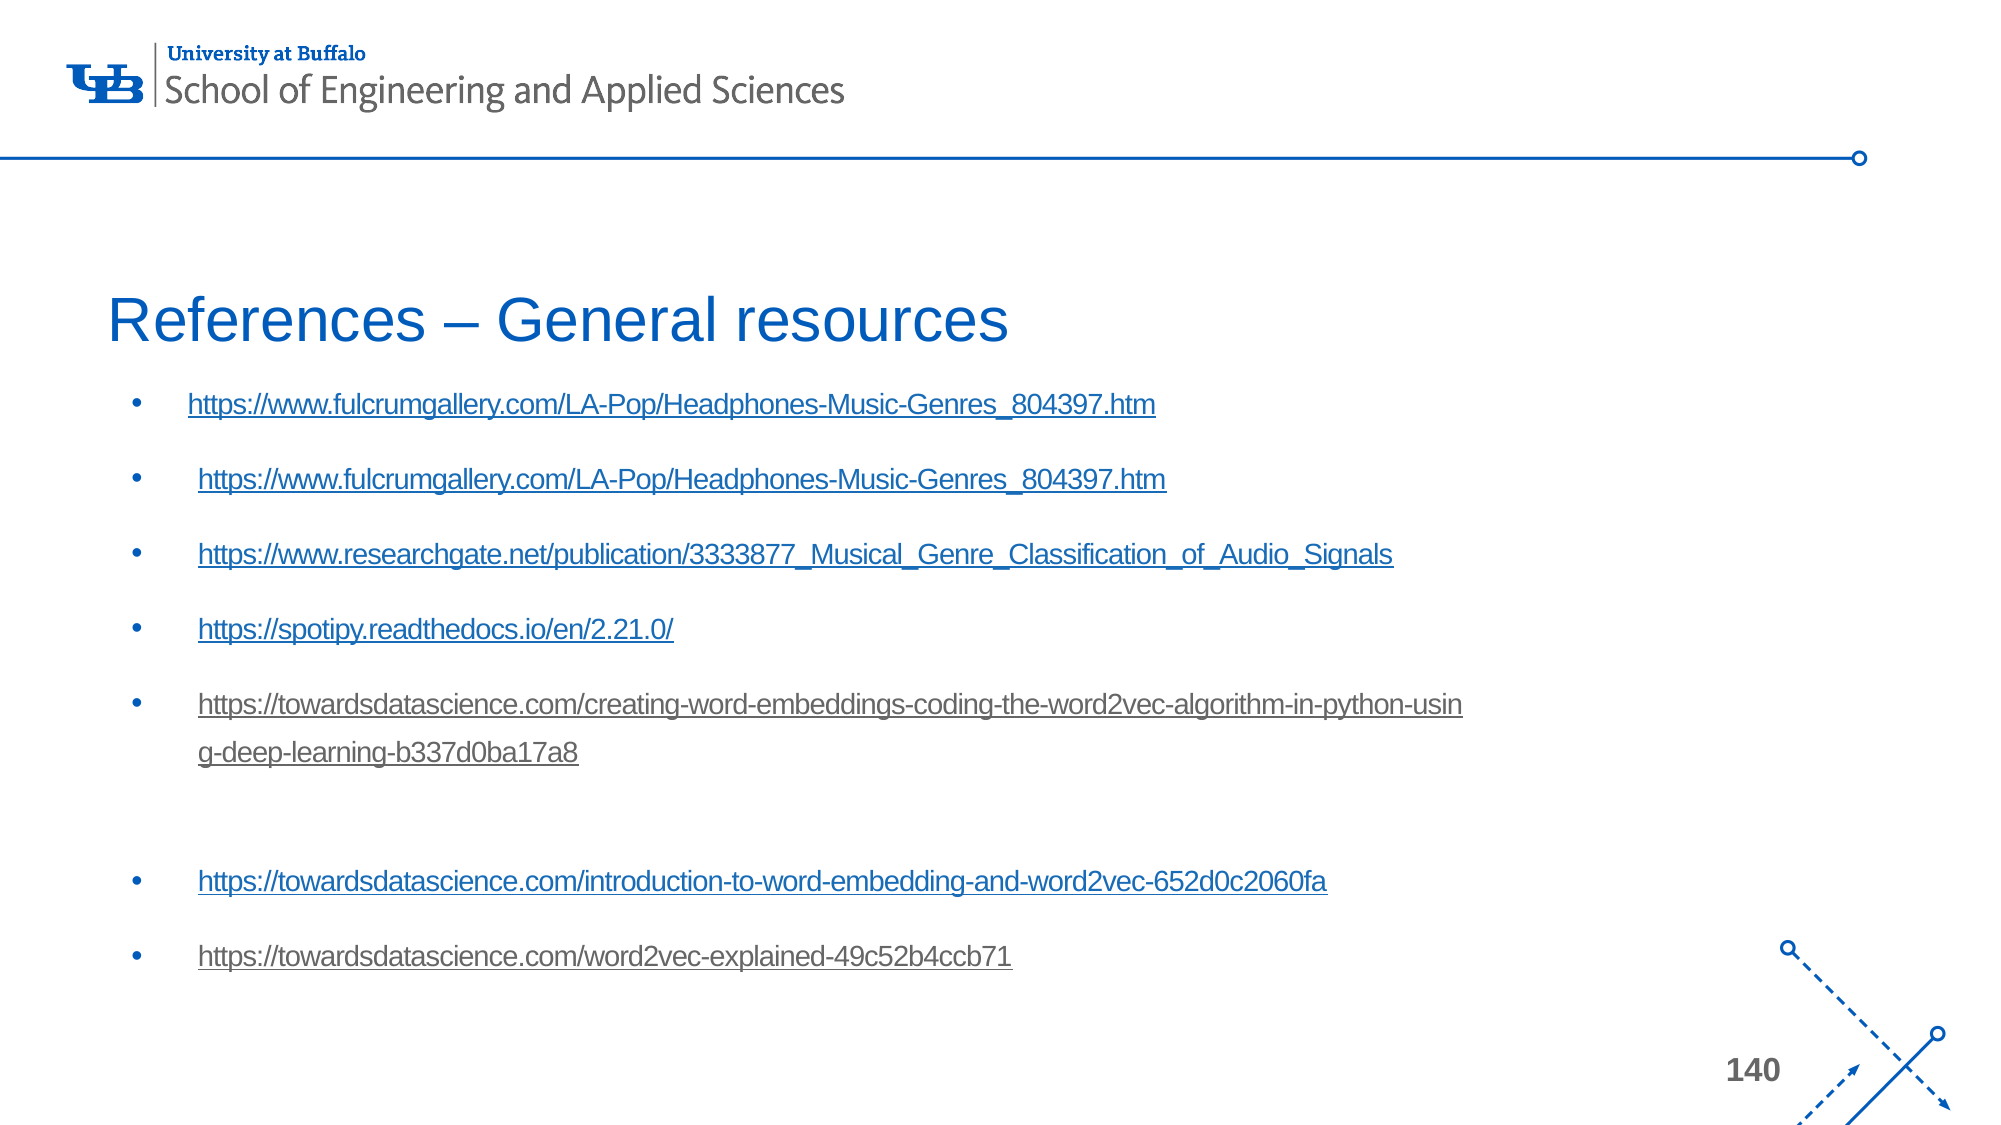

# References – General resources

https://www.fulcrumgallery.com/LA-Pop/Headphones-Music-Genres_804397.htm
https://www.fulcrumgallery.com/LA-Pop/Headphones-Music-Genres_804397.htm
https://www.researchgate.net/publication/3333877_Musical_Genre_Classification_of_Audio_Signals
https://spotipy.readthedocs.io/en/2.21.0/
https://towardsdatascience.com/creating-word-embeddings-coding-the-word2vec-algorithm-in-python-using-deep-learning-b337d0ba17a8
https://towardsdatascience.com/introduction-to-word-embedding-and-word2vec-652d0c2060fa
https://towardsdatascience.com/word2vec-explained-49c52b4ccb71